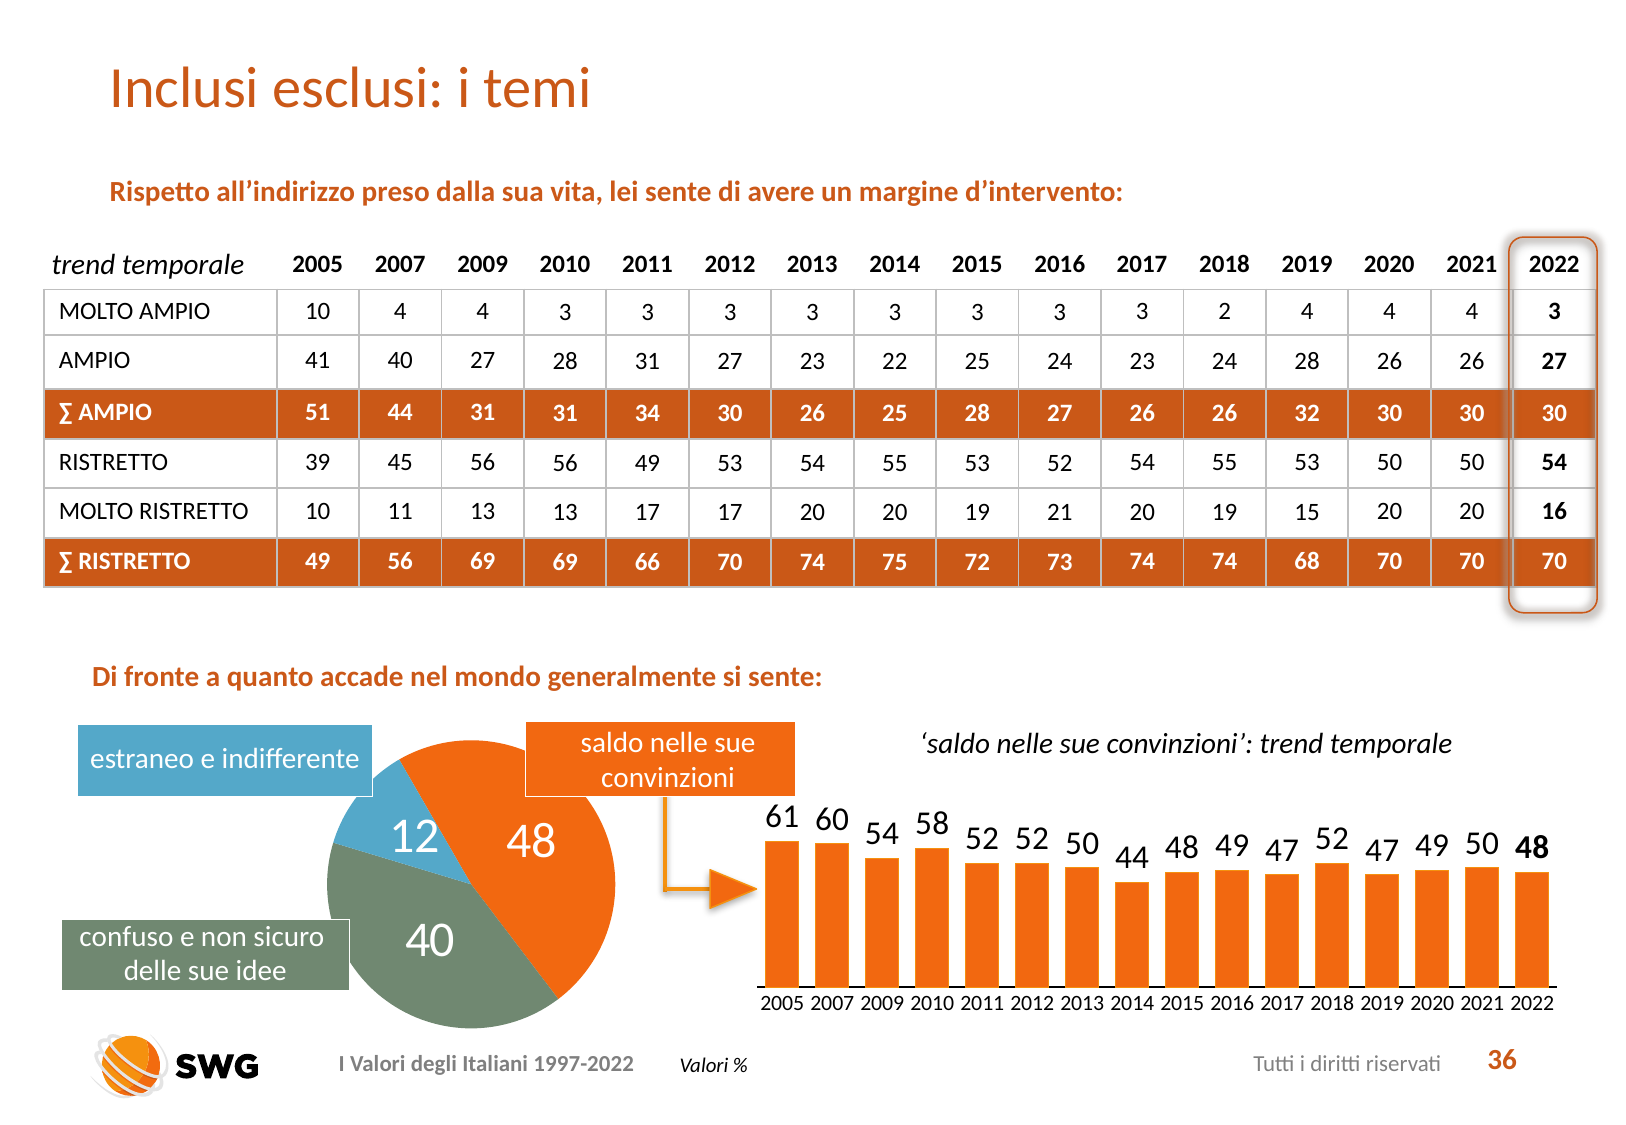

# Inclusi esclusi: i temi
Rispetto all’indirizzo preso dalla sua vita, lei sente di avere un margine d’intervento:
trend temporale

|  | 2005 | 2007 | 2009 | 2010 | 2011 | 2012 | 2013 | 2014 | 2015 | 2016 | 2017 | 2018 | 2019 | 2020 | 2021 | 2022 |
| --- | --- | --- | --- | --- | --- | --- | --- | --- | --- | --- | --- | --- | --- | --- | --- | --- |
| MOLTO AMPIO | 10 | 4 | 4 | 3 | 3 | 3 | 3 | 3 | 3 | 3 | 3 | 2 | 4 | 4 | 4 | 3 |
| AMPIO | 41 | 40 | 27 | 28 | 31 | 27 | 23 | 22 | 25 | 24 | 23 | 24 | 28 | 26 | 26 | 27 |
| ∑ AMPIO | 51 | 44 | 31 | 31 | 34 | 30 | 26 | 25 | 28 | 27 | 26 | 26 | 32 | 30 | 30 | 30 |
| RISTRETTO | 39 | 45 | 56 | 56 | 49 | 53 | 54 | 55 | 53 | 52 | 54 | 55 | 53 | 50 | 50 | 54 |
| MOLTO RISTRETTO | 10 | 11 | 13 | 13 | 17 | 17 | 20 | 20 | 19 | 21 | 20 | 19 | 15 | 20 | 20 | 16 |
| ∑ RISTRETTO | 49 | 56 | 69 | 69 | 66 | 70 | 74 | 75 | 72 | 73 | 74 | 74 | 68 | 70 | 70 | 70 |
Di fronte a quanto accade nel mondo generalmente si sente:

### Chart

| Category | Serie 1 |
|---|---|
| 2005 | 61.0 |
| 2007 | 60.0 |
| 2009 | 54.0 |
| 2010 | 58.0 |
| 2011 | 52.0 |
| 2012 | 52.0 |
| 2013 | 50.0 |
| 2014 | 44.0 |
| 2015 | 48.0 |
| 2016 | 49.0 |
| 2017 | 47.0 |
| 2018 | 52.0 |
| 2019 | 47.0 |
| 2020 | 49.0 |
| 2021 | 50.0 |
| 2022 | 48.0 |
‘saldo nelle sue convinzioni’: trend temporale
saldo nelle sue convinzioni
estraneo e indifferente

### Chart

| Category | Vendite |
|---|---|
| SALDO NELLE SUE CONVINZIONI | 48.0 |
| CONFUSO E NON SICURO DELLE SUE IDEE | 40.0 |
| ESTRANEO E INDIFFERENTE | 12.0 |
confuso e non sicuro
delle sue idee
36
Valori %